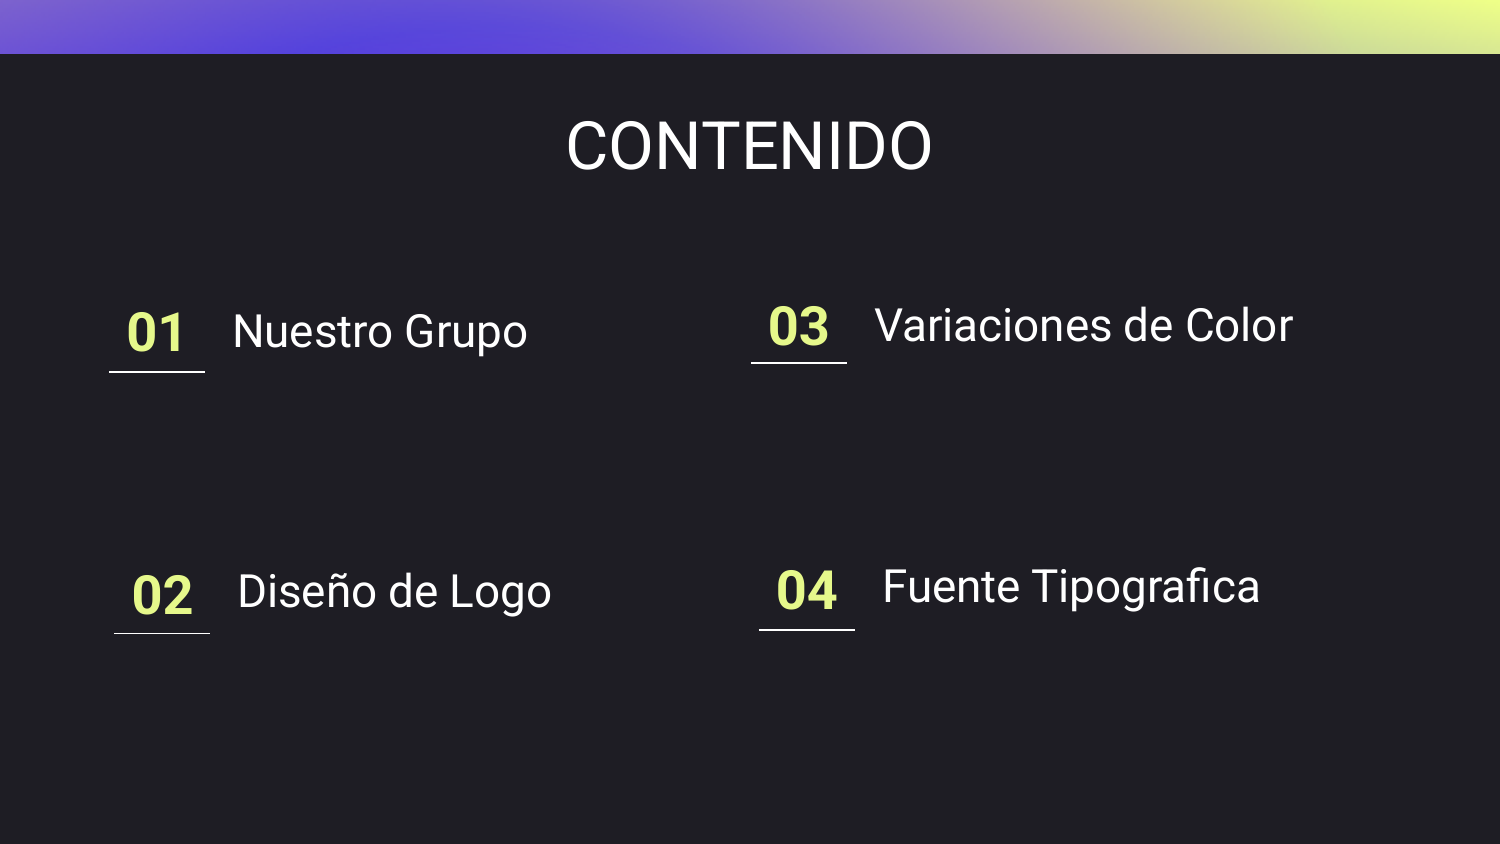

CONTENIDO
Variaciones de Color
Nuestro Grupo
03
# 01
Fuente Tipografica
Diseño de Logo
04
02